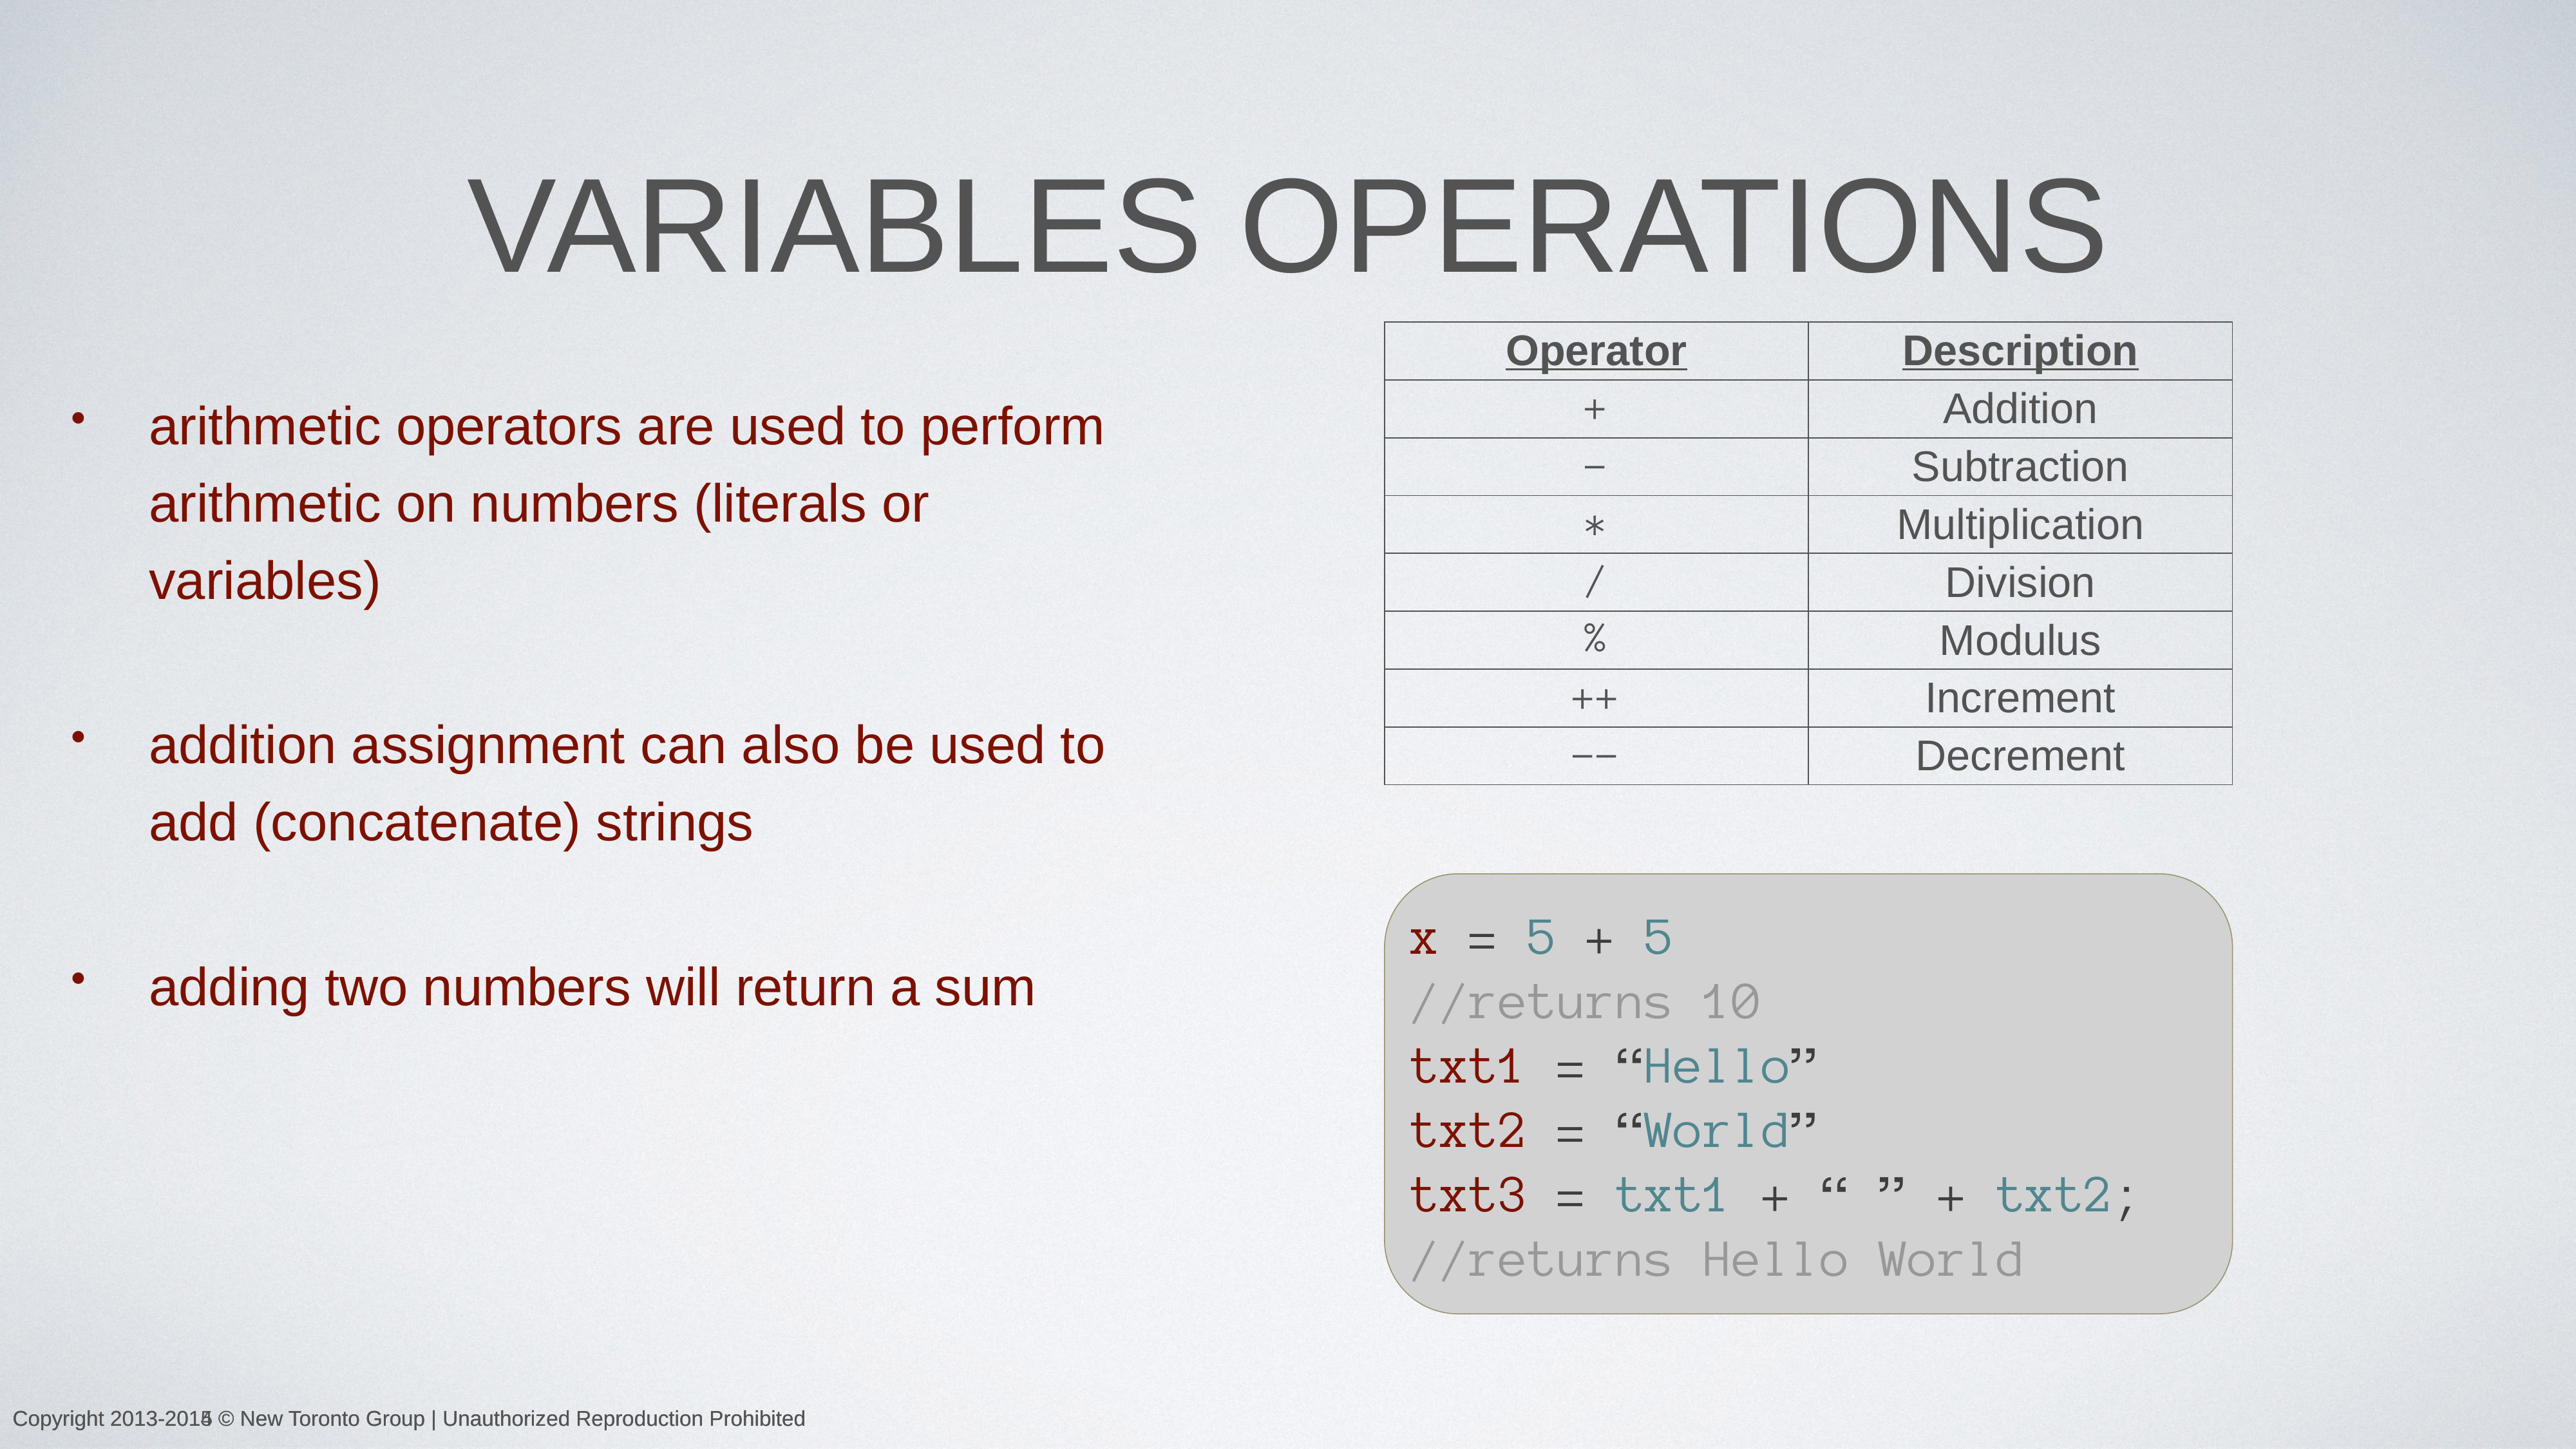

# Variables operations
| Operator | Description |
| --- | --- |
| + | Addition |
| - | Subtraction |
| \* | Multiplication |
| / | Division |
| % | Modulus |
| ++ | Increment |
| -- | Decrement |
arithmetic operators are used to perform arithmetic on numbers (literals or variables)
addition assignment can also be used to add (concatenate) strings
adding two numbers will return a sum

x = 5 + 5
//returns 10
txt1 = “Hello”
txt2 = “World”
txt3 = txt1 + “ ” + txt2;
//returns Hello World